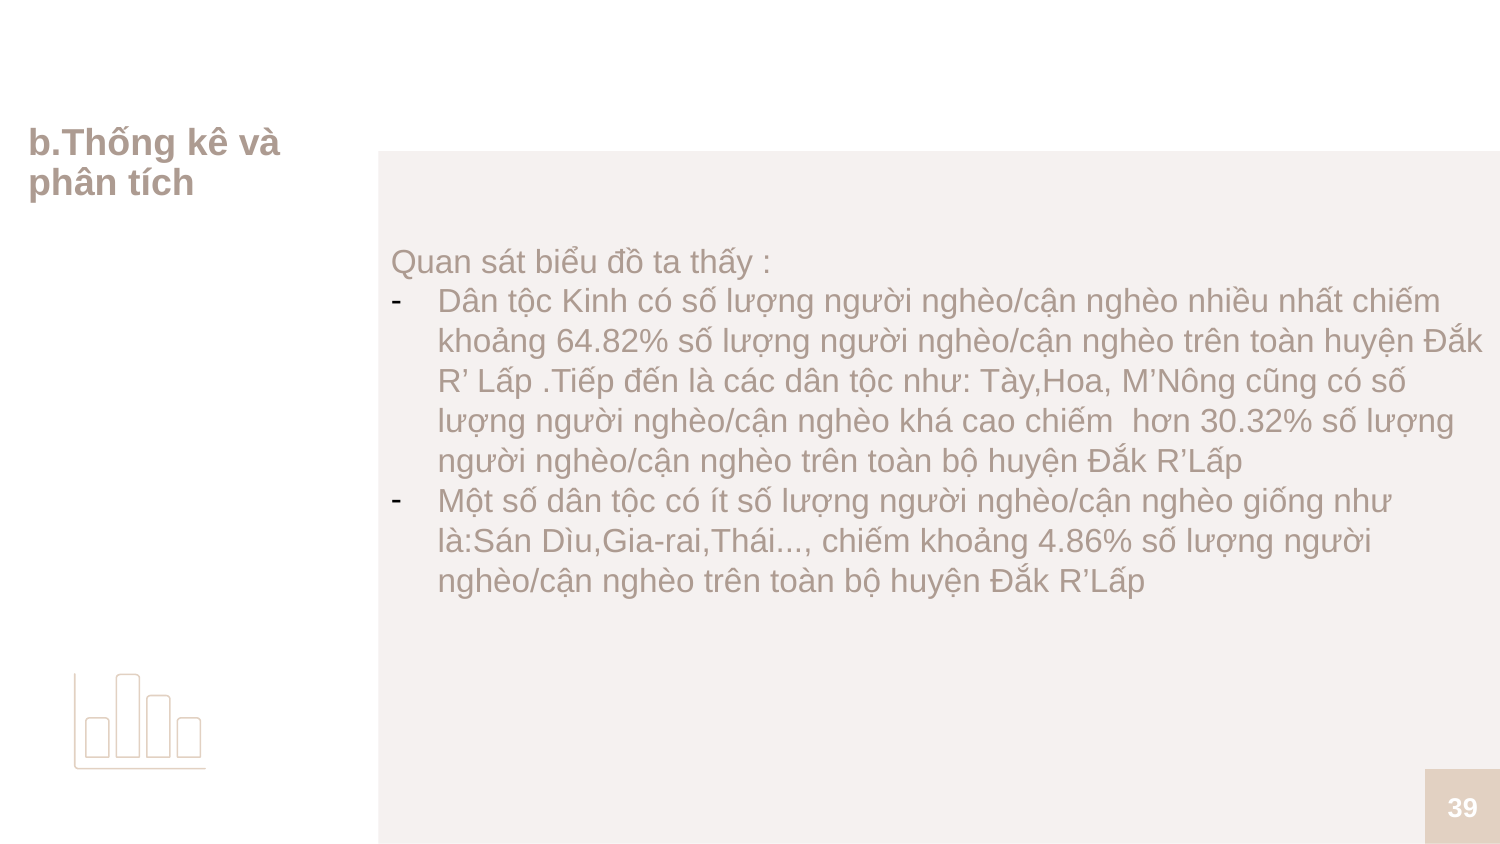

# b.Thống kê và phân tích
Quan sát biểu đồ ta thấy :
Dân tộc Kinh có số lượng người nghèo/cận nghèo nhiều nhất chiếm khoảng 64.82% số lượng người nghèo/cận nghèo trên toàn huyện Đắk R’ Lấp .Tiếp đến là các dân tộc như: Tày,Hoa, M’Nông cũng có số lượng người nghèo/cận nghèo khá cao chiếm  hơn 30.32% số lượng người nghèo/cận nghèo trên toàn bộ huyện Đắk R’Lấp
Một số dân tộc có ít số lượng người nghèo/cận nghèo giống như là:Sán Dìu,Gia-rai,Thái..., chiếm khoảng 4.86% số lượng người nghèo/cận nghèo trên toàn bộ huyện Đắk R’Lấp

39